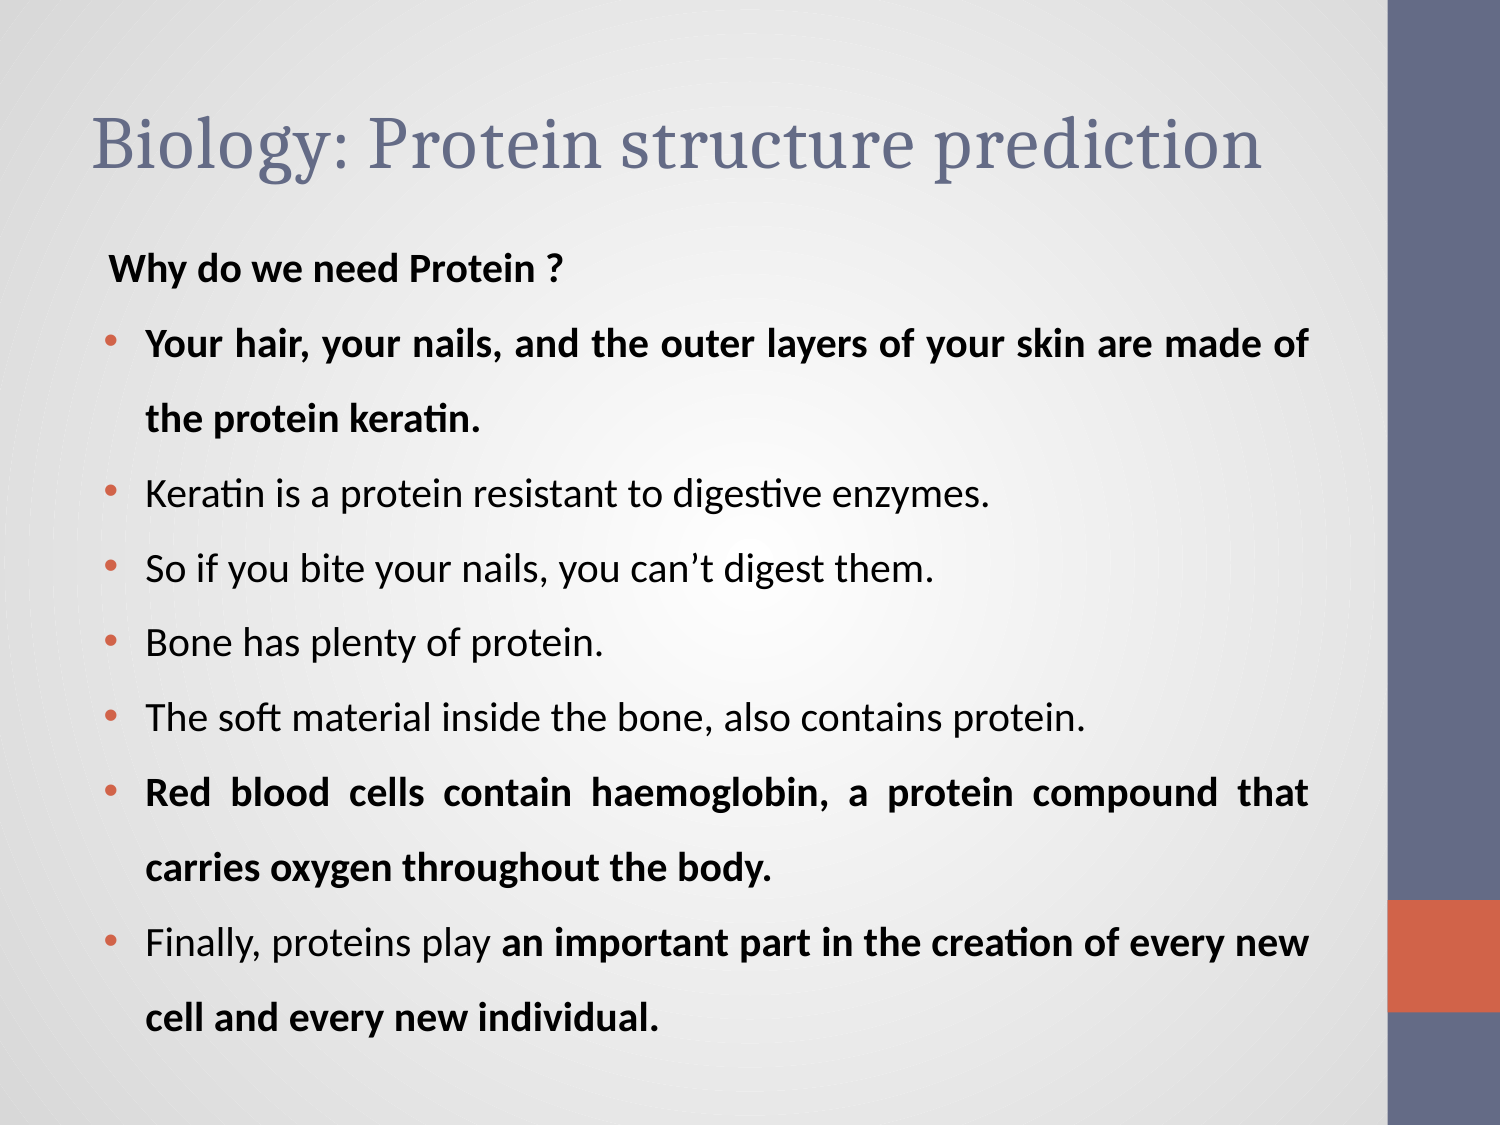

# Biology: Protein structure prediction
Why do we need Protein ?
Your hair, your nails, and the outer layers of your skin are made of the protein keratin.
Keratin is a protein resistant to digestive enzymes.
So if you bite your nails, you can’t digest them.
Bone has plenty of protein.
The soft material inside the bone, also contains protein.
Red blood cells contain haemoglobin, a protein compound that carries oxygen throughout the body.
Finally, proteins play an important part in the creation of every new cell and every new individual.